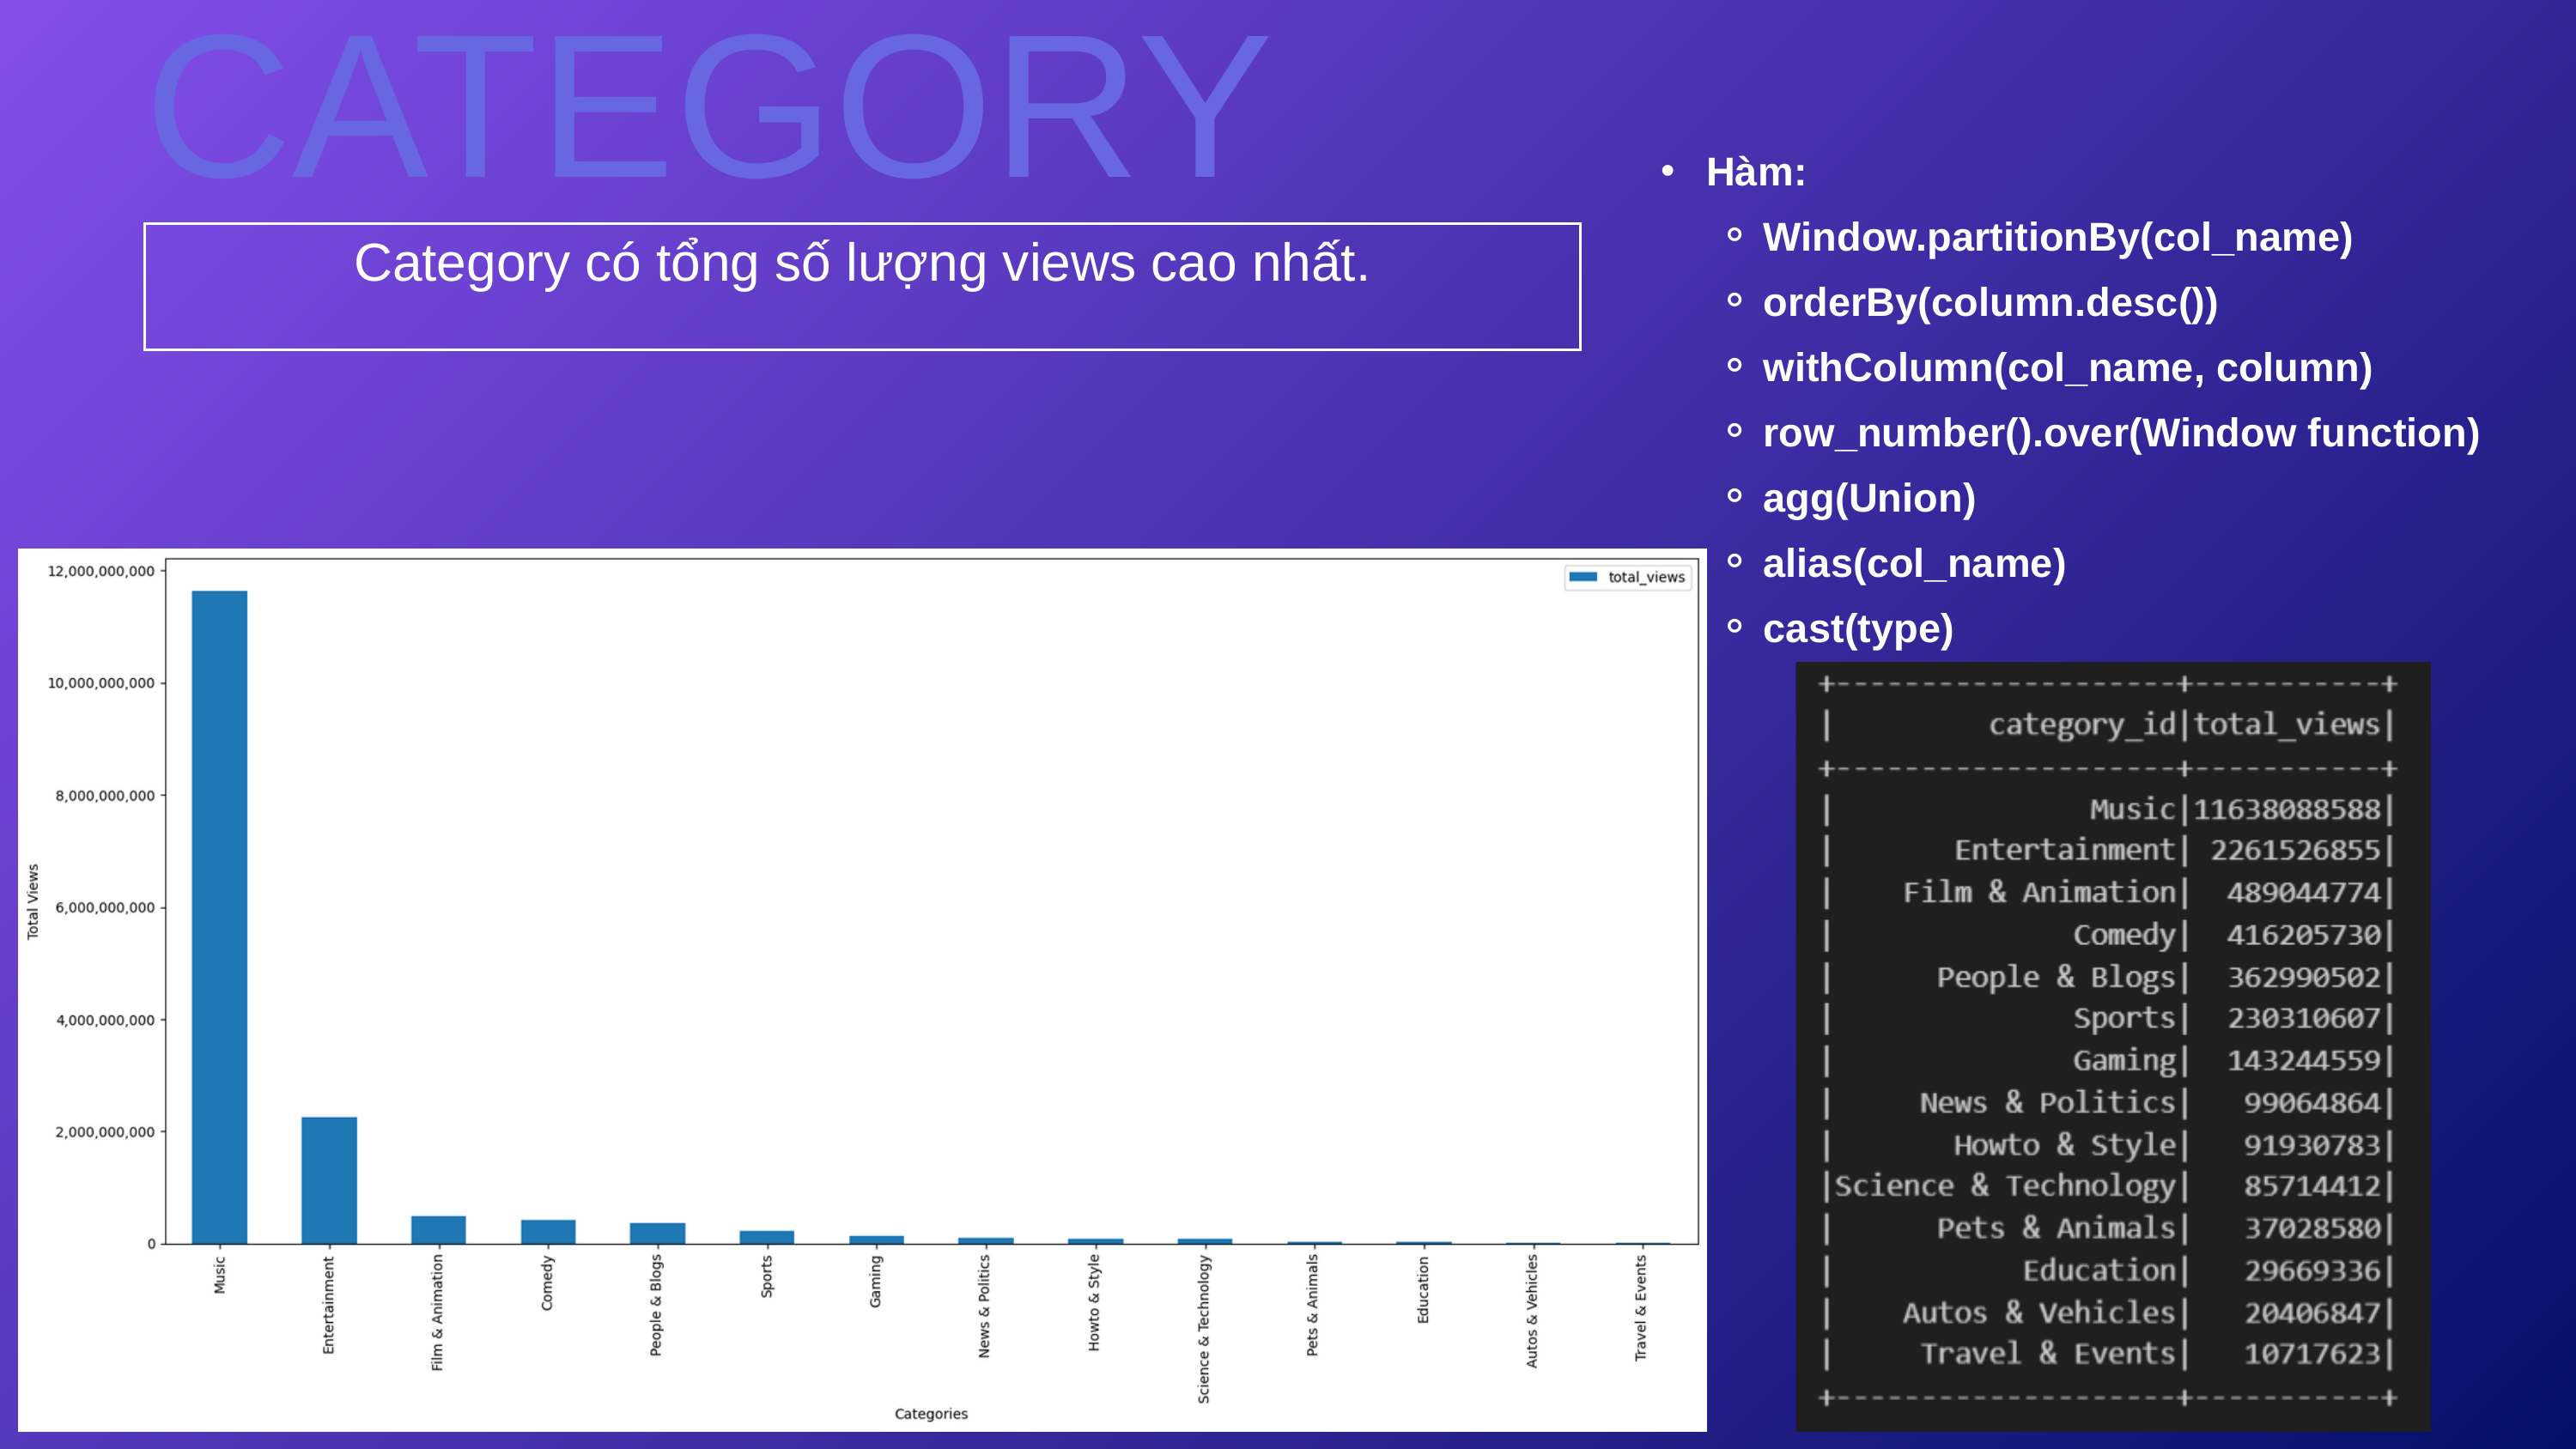

CATEGORY
 Hàm:
Window.partitionBy(col_name)
orderBy(column.desc())
withColumn(col_name, column)
row_number().over(Window function)
agg(Union)
alias(col_name)
cast(type)

Category có tổng số lượng views cao nhất.